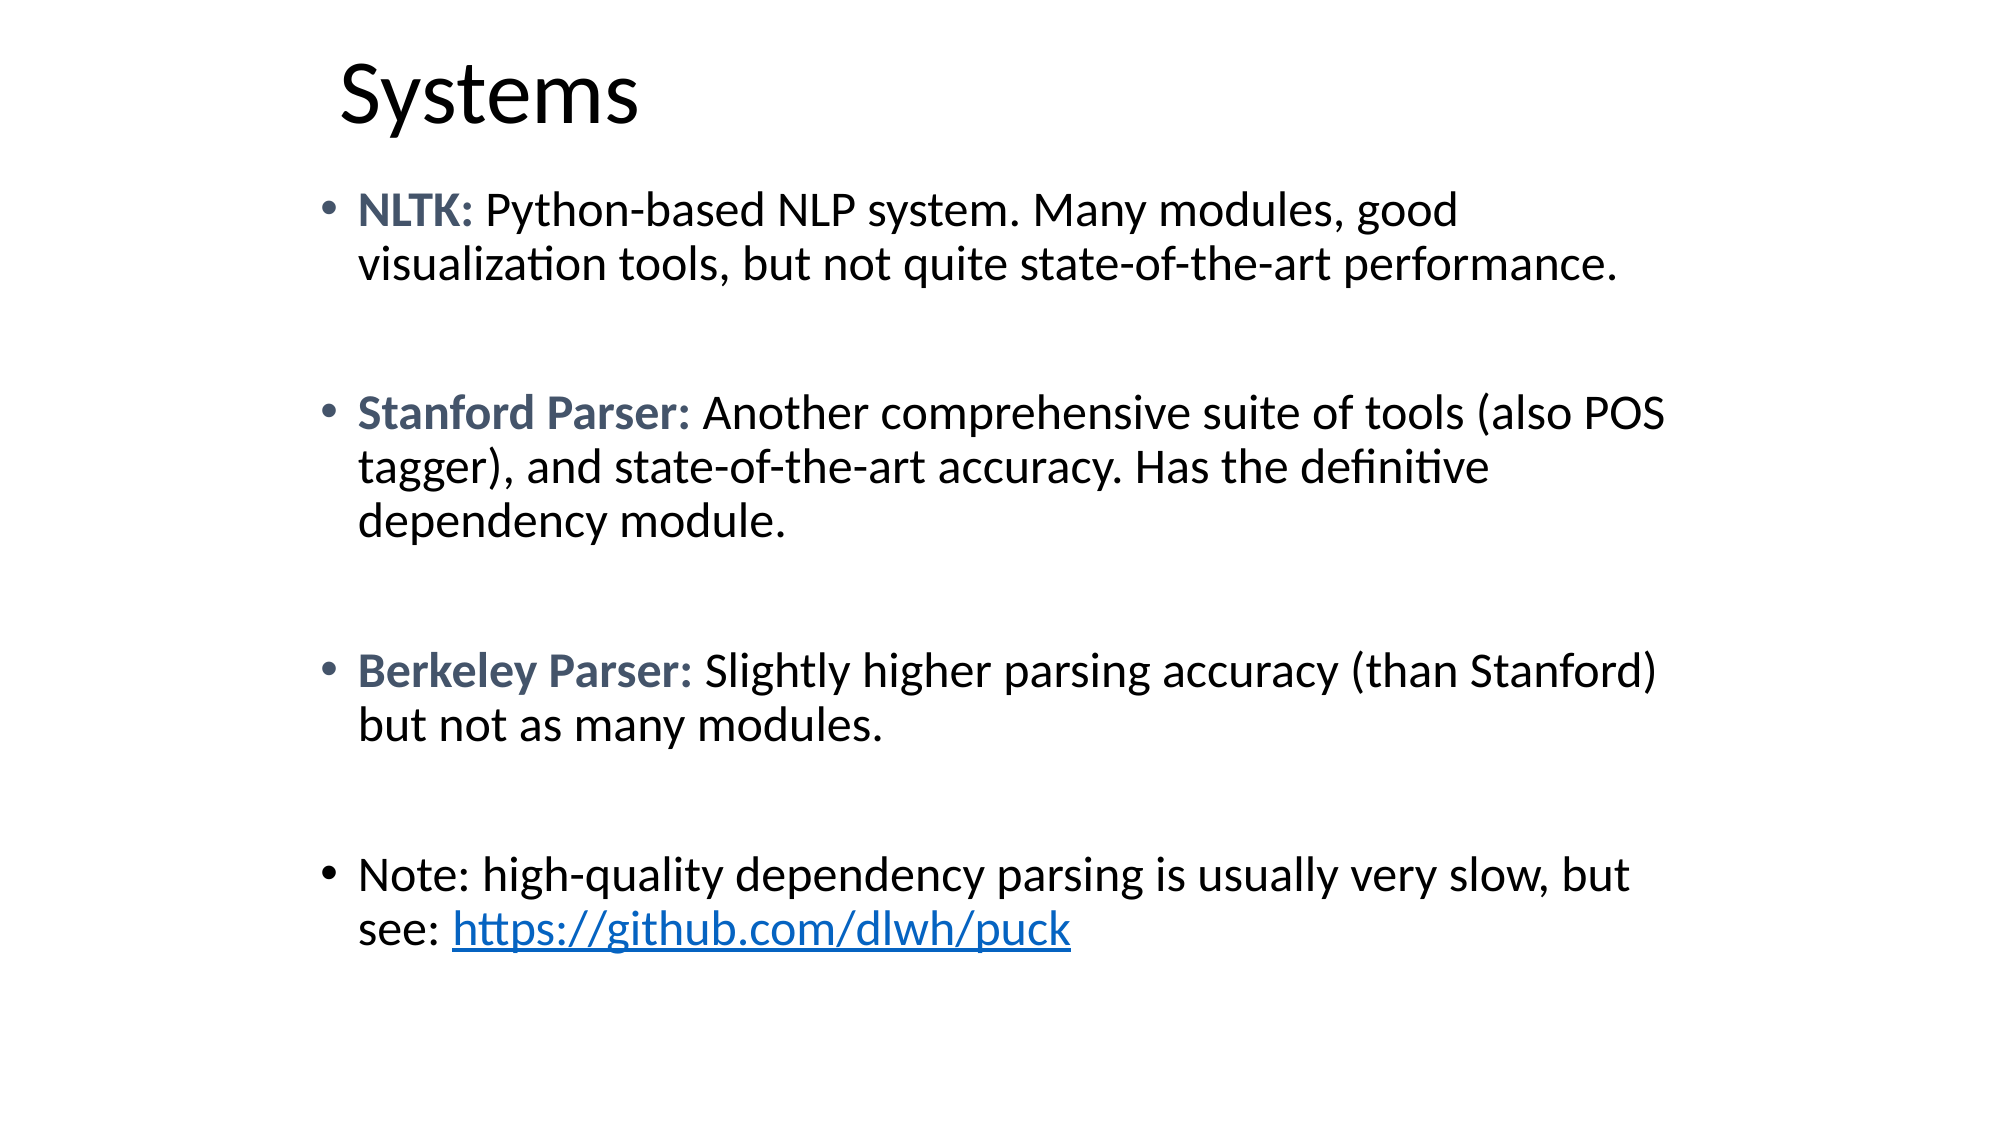

# Systems
NLTK: Python-based NLP system. Many modules, good visualization tools, but not quite state-of-the-art performance.

Stanford Parser: Another comprehensive suite of tools (also POS tagger), and state-of-the-art accuracy. Has the definitive dependency module.

Berkeley Parser: Slightly higher parsing accuracy (than Stanford) but not as many modules.

Note: high-quality dependency parsing is usually very slow, but see: https://github.com/dlwh/puck